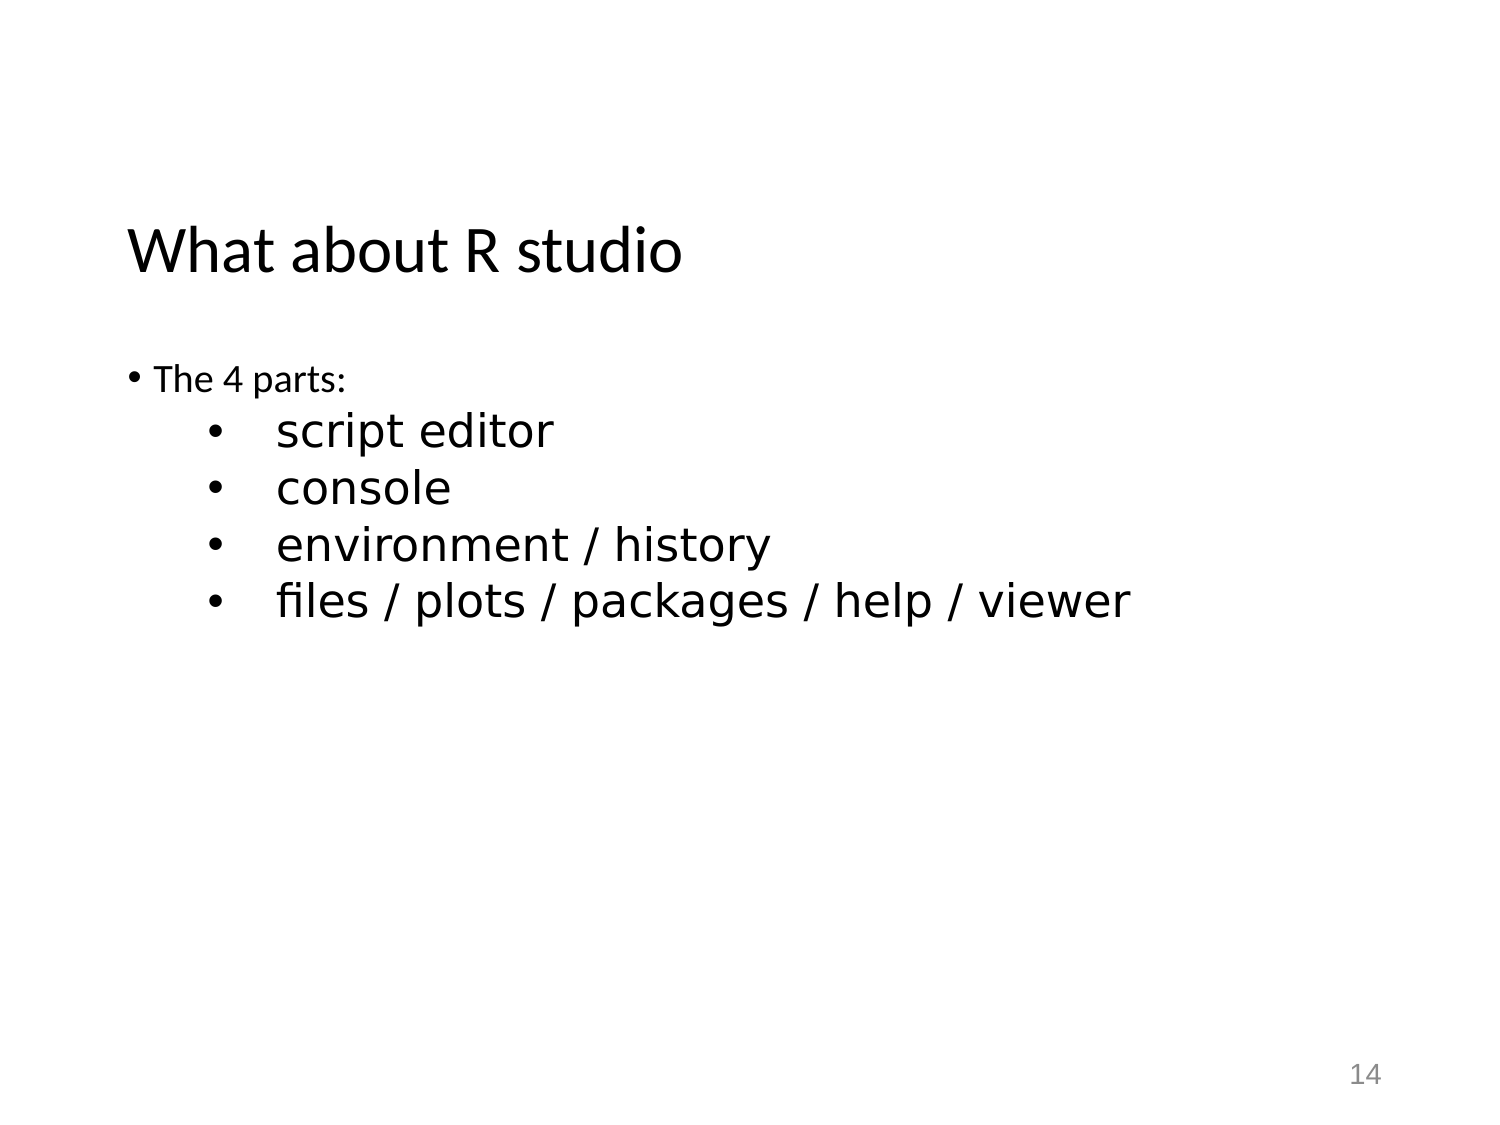

# What about R studio
The 4 parts:
script editor
console
environment / history
files / plots / packages / help / viewer
14